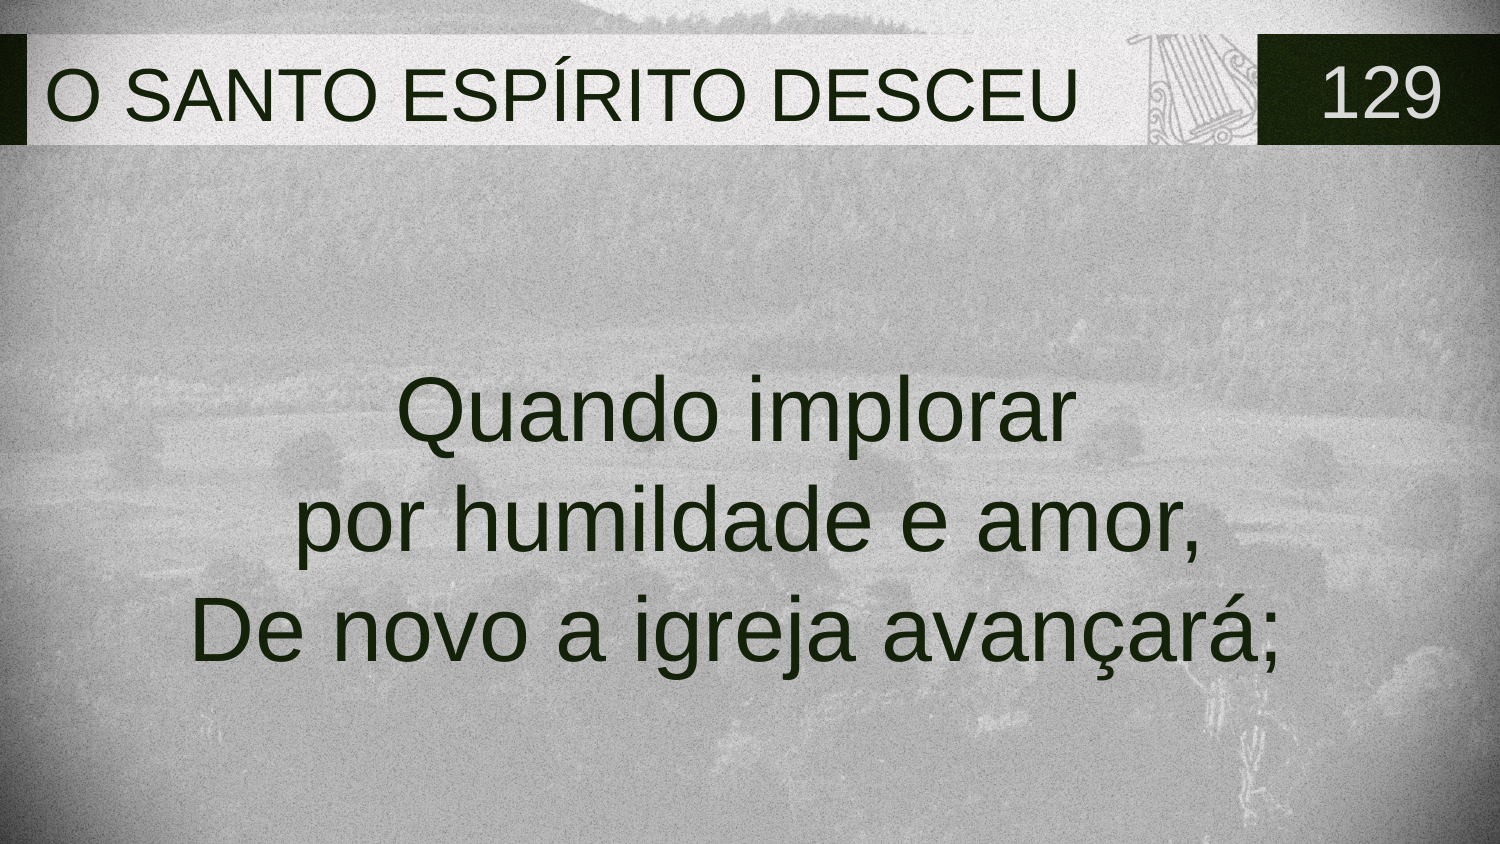

# O SANTO ESPÍRITO DESCEU
129
Quando implorar
por humildade e amor,
De novo a igreja avançará;